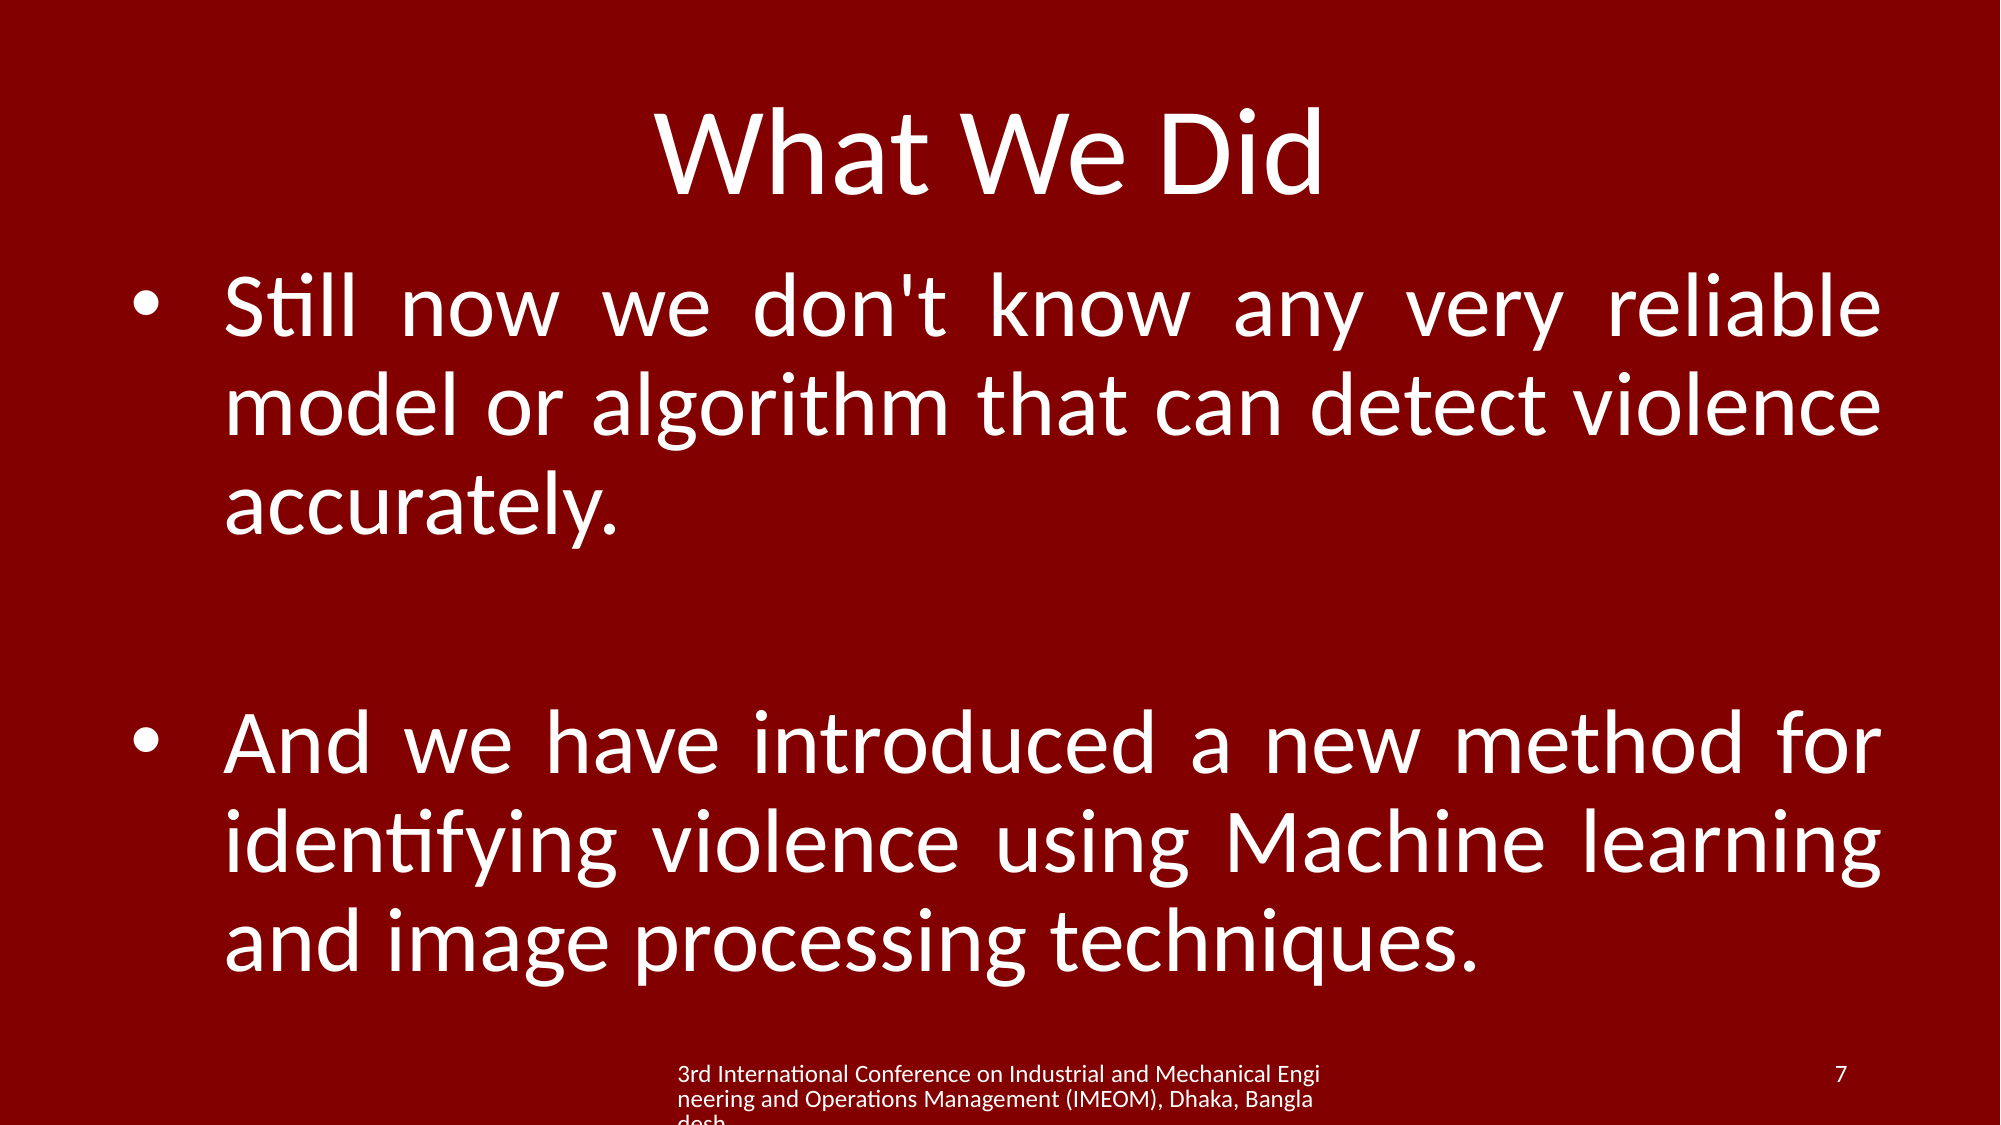

# What We Did
Still now we don't know any very reliable model or algorithm that can detect violence accurately.

And we have introduced a new method for identifying violence using Machine learning and image processing techniques.

3rd International Conference on Industrial and Mechanical Engineering and Operations Management (IMEOM), Dhaka, Bangladesh
7